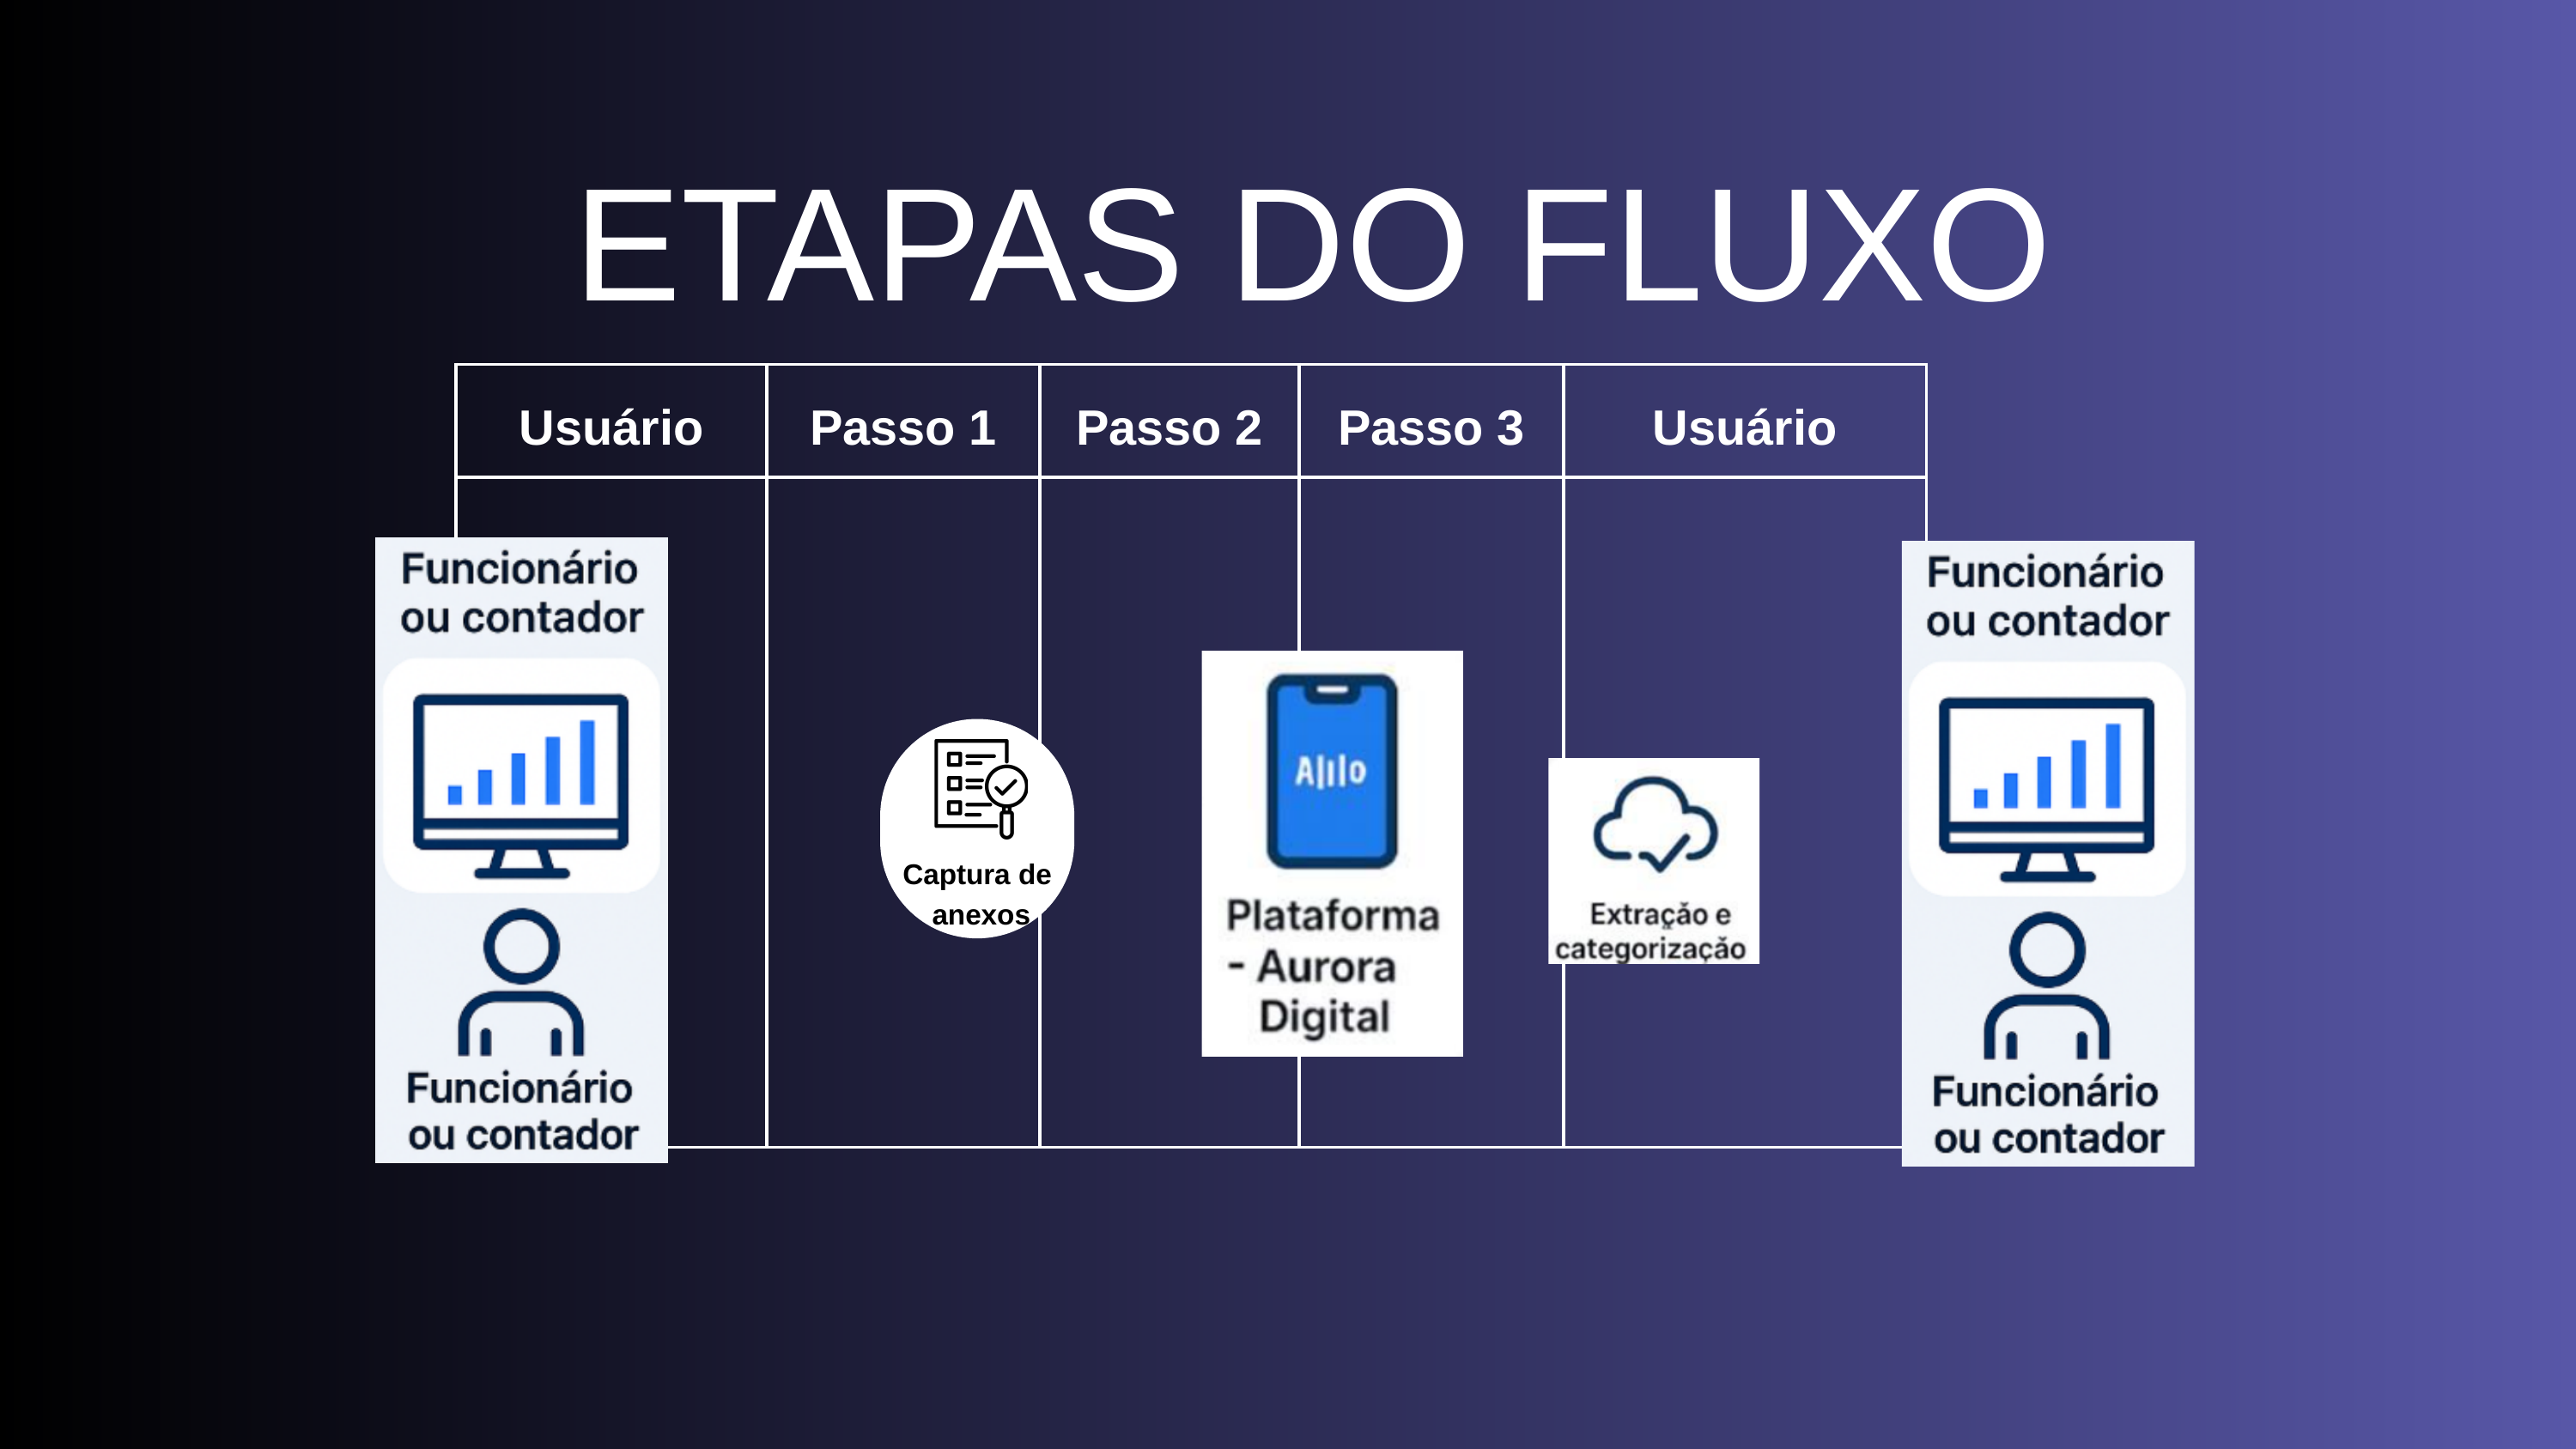

ETAPAS DO FLUXO
| Usuário | Passo 1 | Passo 2 | Passo 3 | Usuário |
| --- | --- | --- | --- | --- |
|  |  |  |  |  |

Captura de
anexos